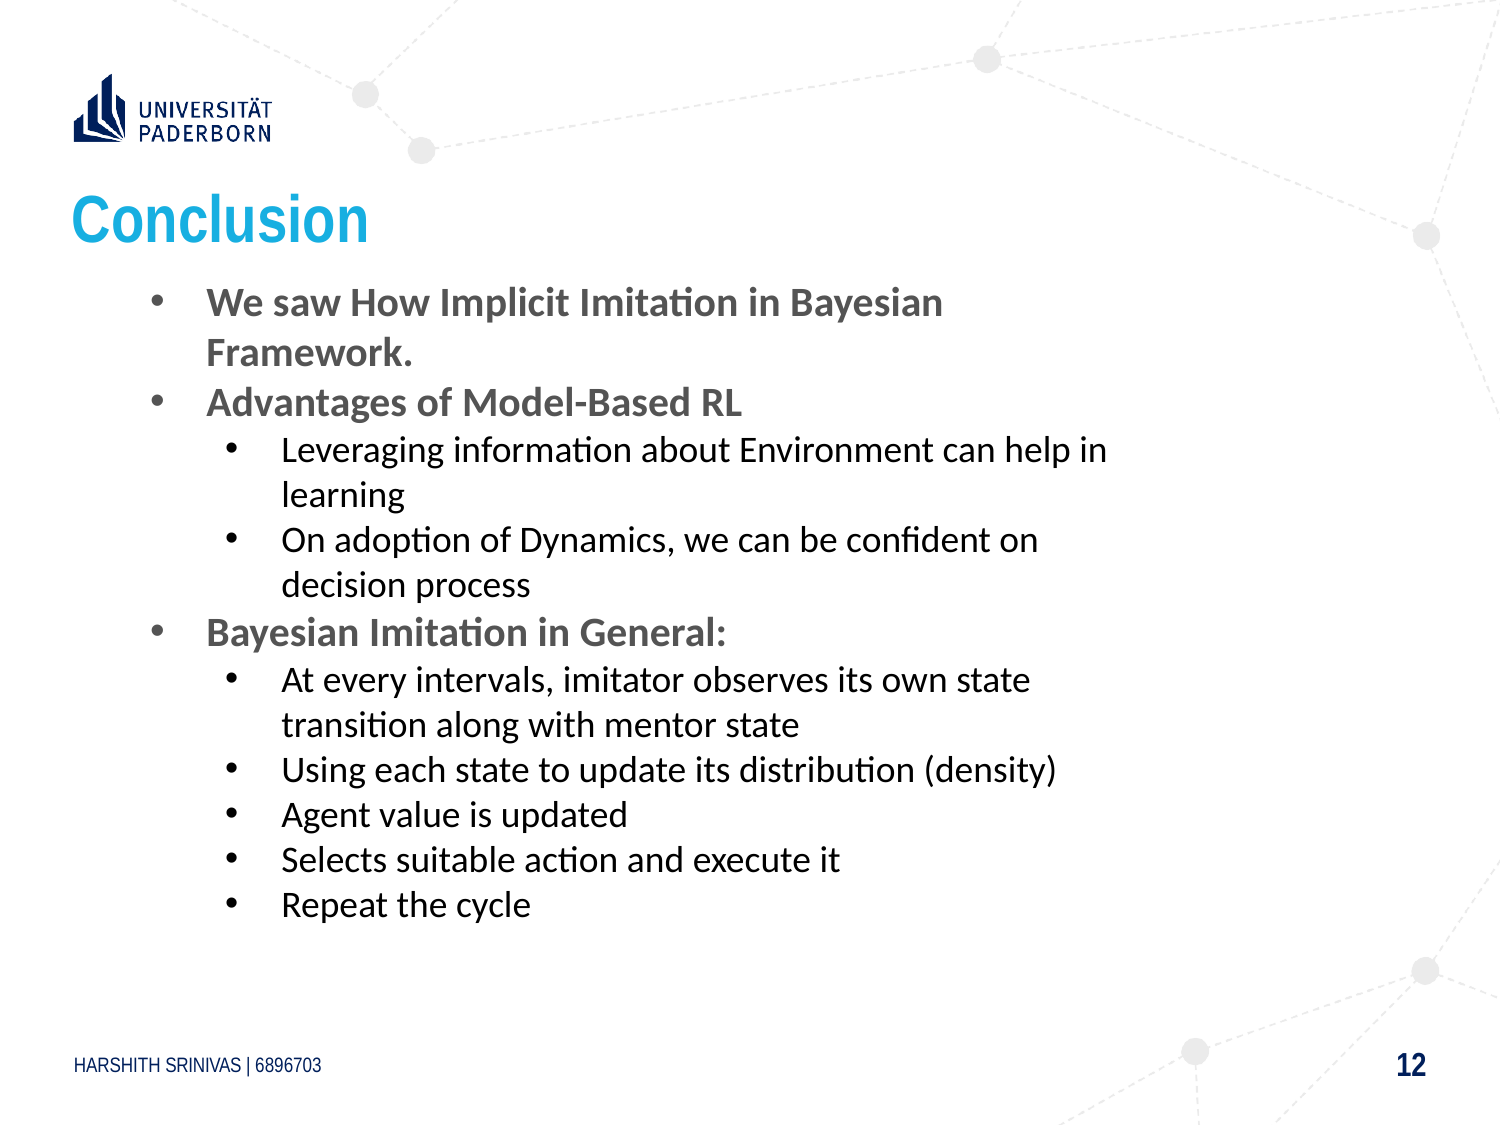

# Conclusion
We saw How Implicit Imitation in Bayesian Framework.
Advantages of Model-Based RL
Leveraging information about Environment can help in learning
On adoption of Dynamics, we can be confident on decision process
Bayesian Imitation in General:
At every intervals, imitator observes its own state transition along with mentor state
Using each state to update its distribution (density)
Agent value is updated
Selects suitable action and execute it
Repeat the cycle
12
HARSHITH SRINIVAS | 6896703